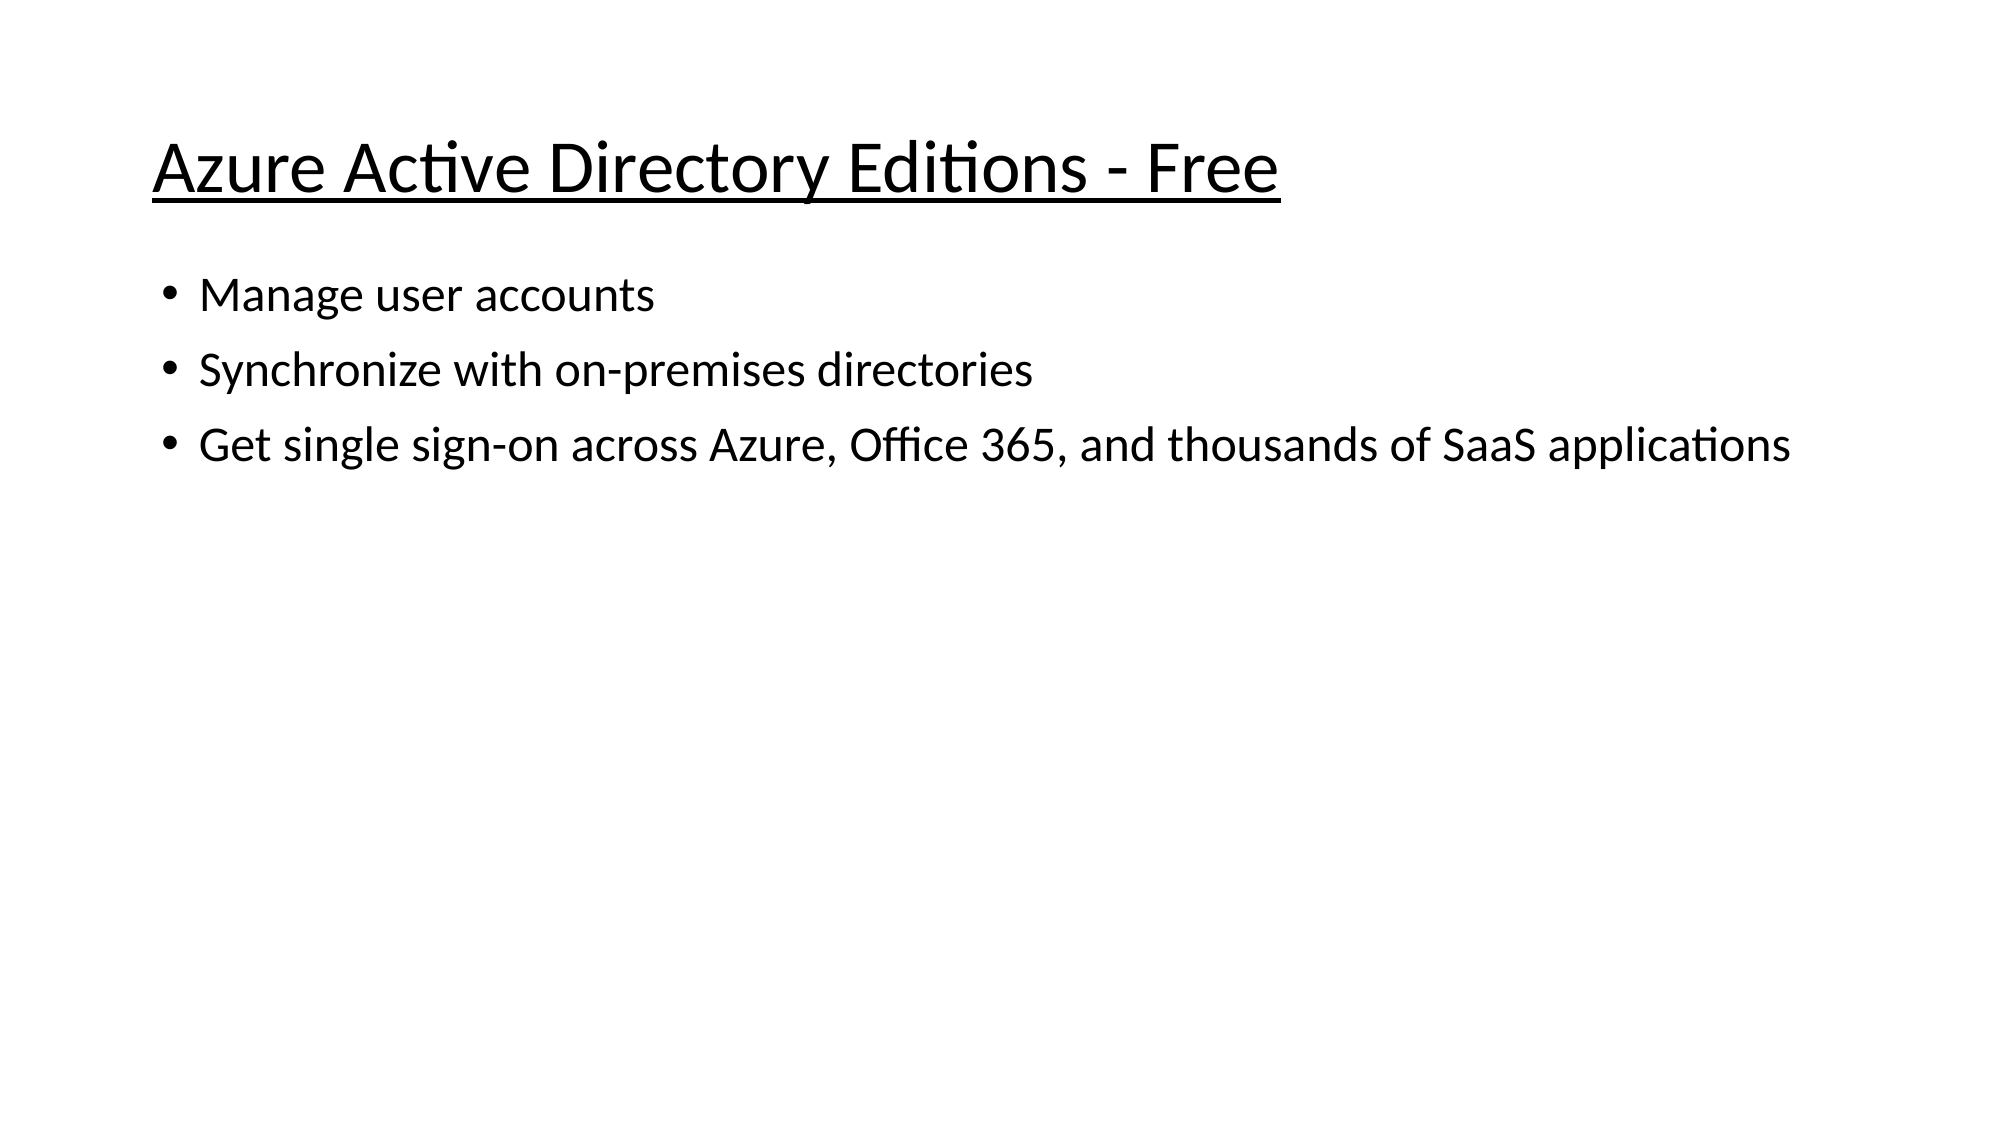

# Azure Active Directory Editions - Free
Manage user accounts
Synchronize with on-premises directories
Get single sign-on across Azure, Office 365, and thousands of SaaS applications